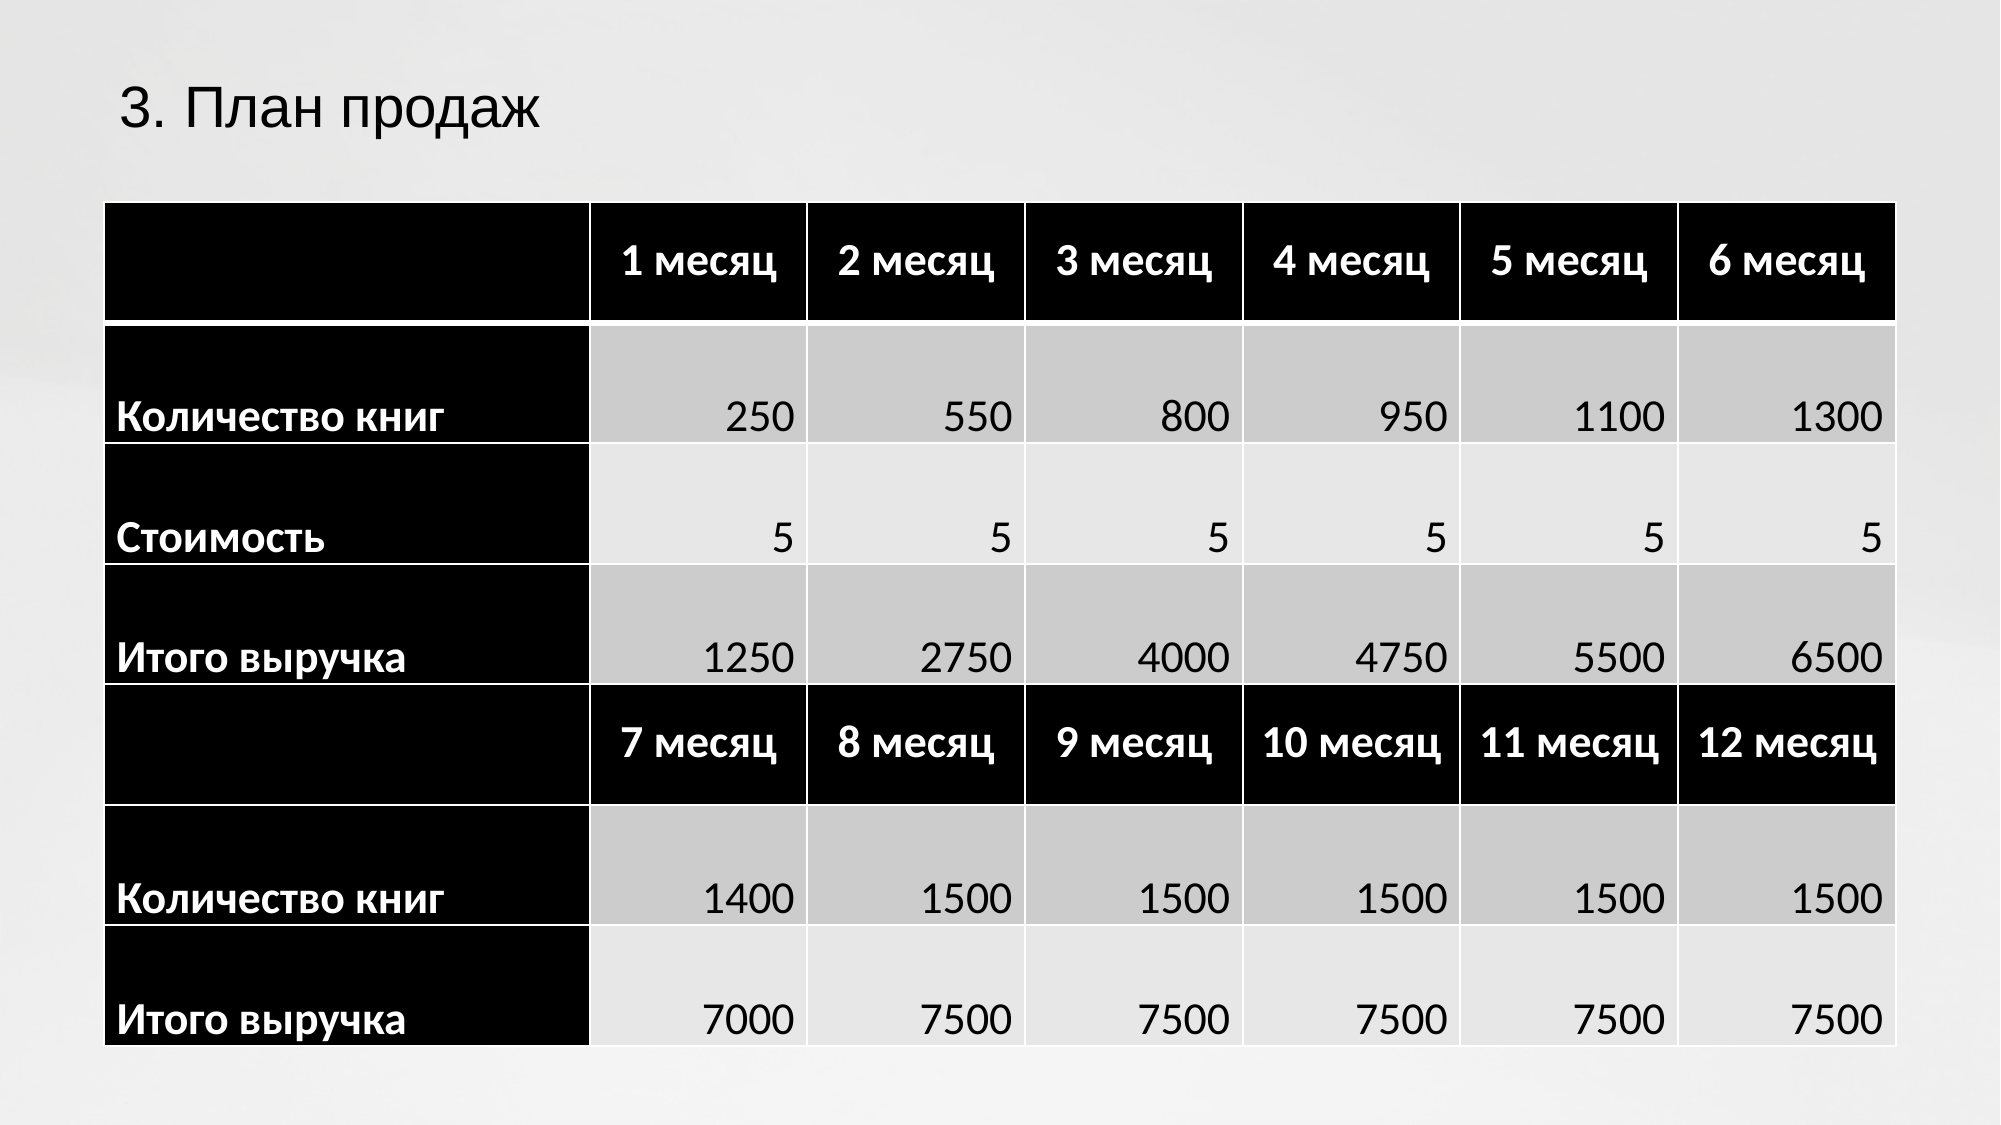

# 3. План продаж
|  | 1 месяц | 2 месяц | 3 месяц | 4 месяц | 5 месяц | 6 месяц |
| --- | --- | --- | --- | --- | --- | --- |
| Количество книг | 250 | 550 | 800 | 950 | 1100 | 1300 |
| Стоимость | 5 | 5 | 5 | 5 | 5 | 5 |
| Итого выручка | 1250 | 2750 | 4000 | 4750 | 5500 | 6500 |
|  | 7 месяц | 8 месяц | 9 месяц | 10 месяц | 11 месяц | 12 месяц |
| Количество книг | 1400 | 1500 | 1500 | 1500 | 1500 | 1500 |
| Итого выручка | 7000 | 7500 | 7500 | 7500 | 7500 | 7500 |